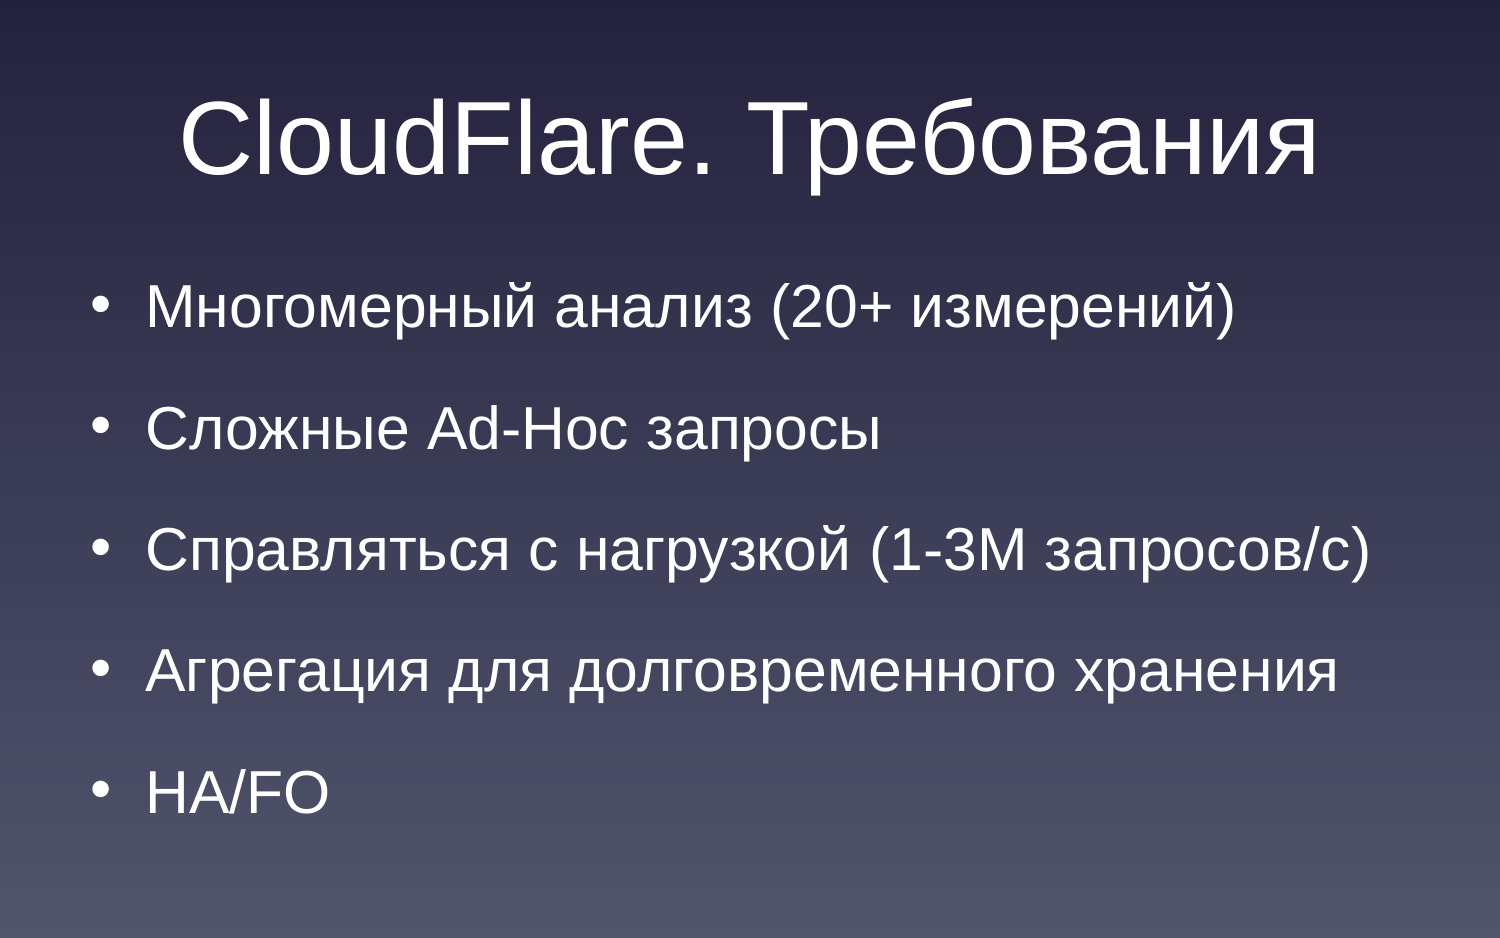

# CloudFlare. Требования
Многомерный анализ (20+ измерений)
Сложные Ad-Hoc запросы
Справляться с нагрузкой (1-3M запросов/с)
Агрегация для долговременного хранения
HA/FO